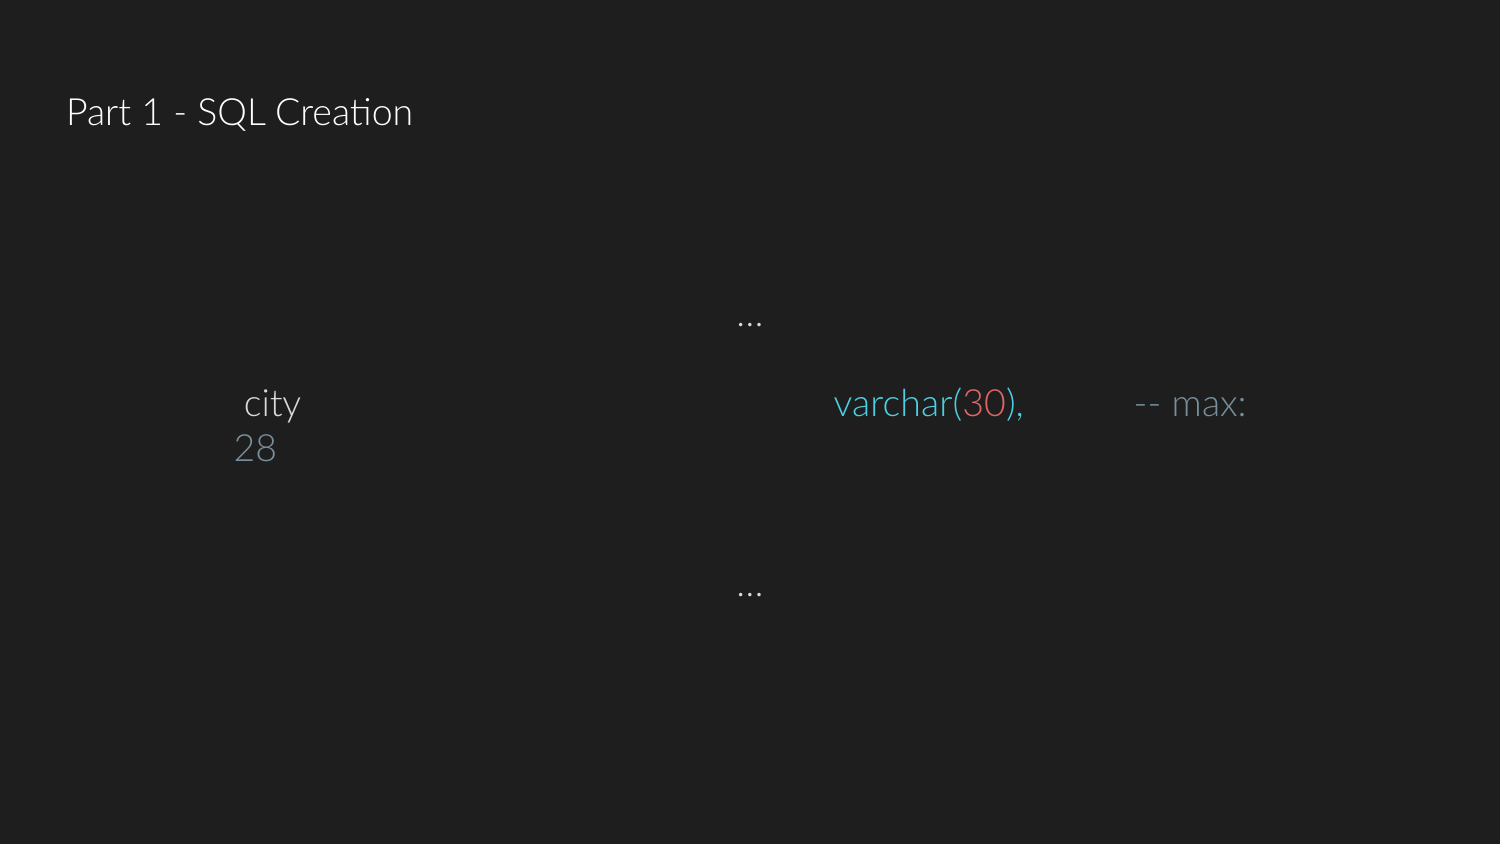

# Part 1 - SQL Creation
…

 city 				varchar(30), 	-- max: 28

…